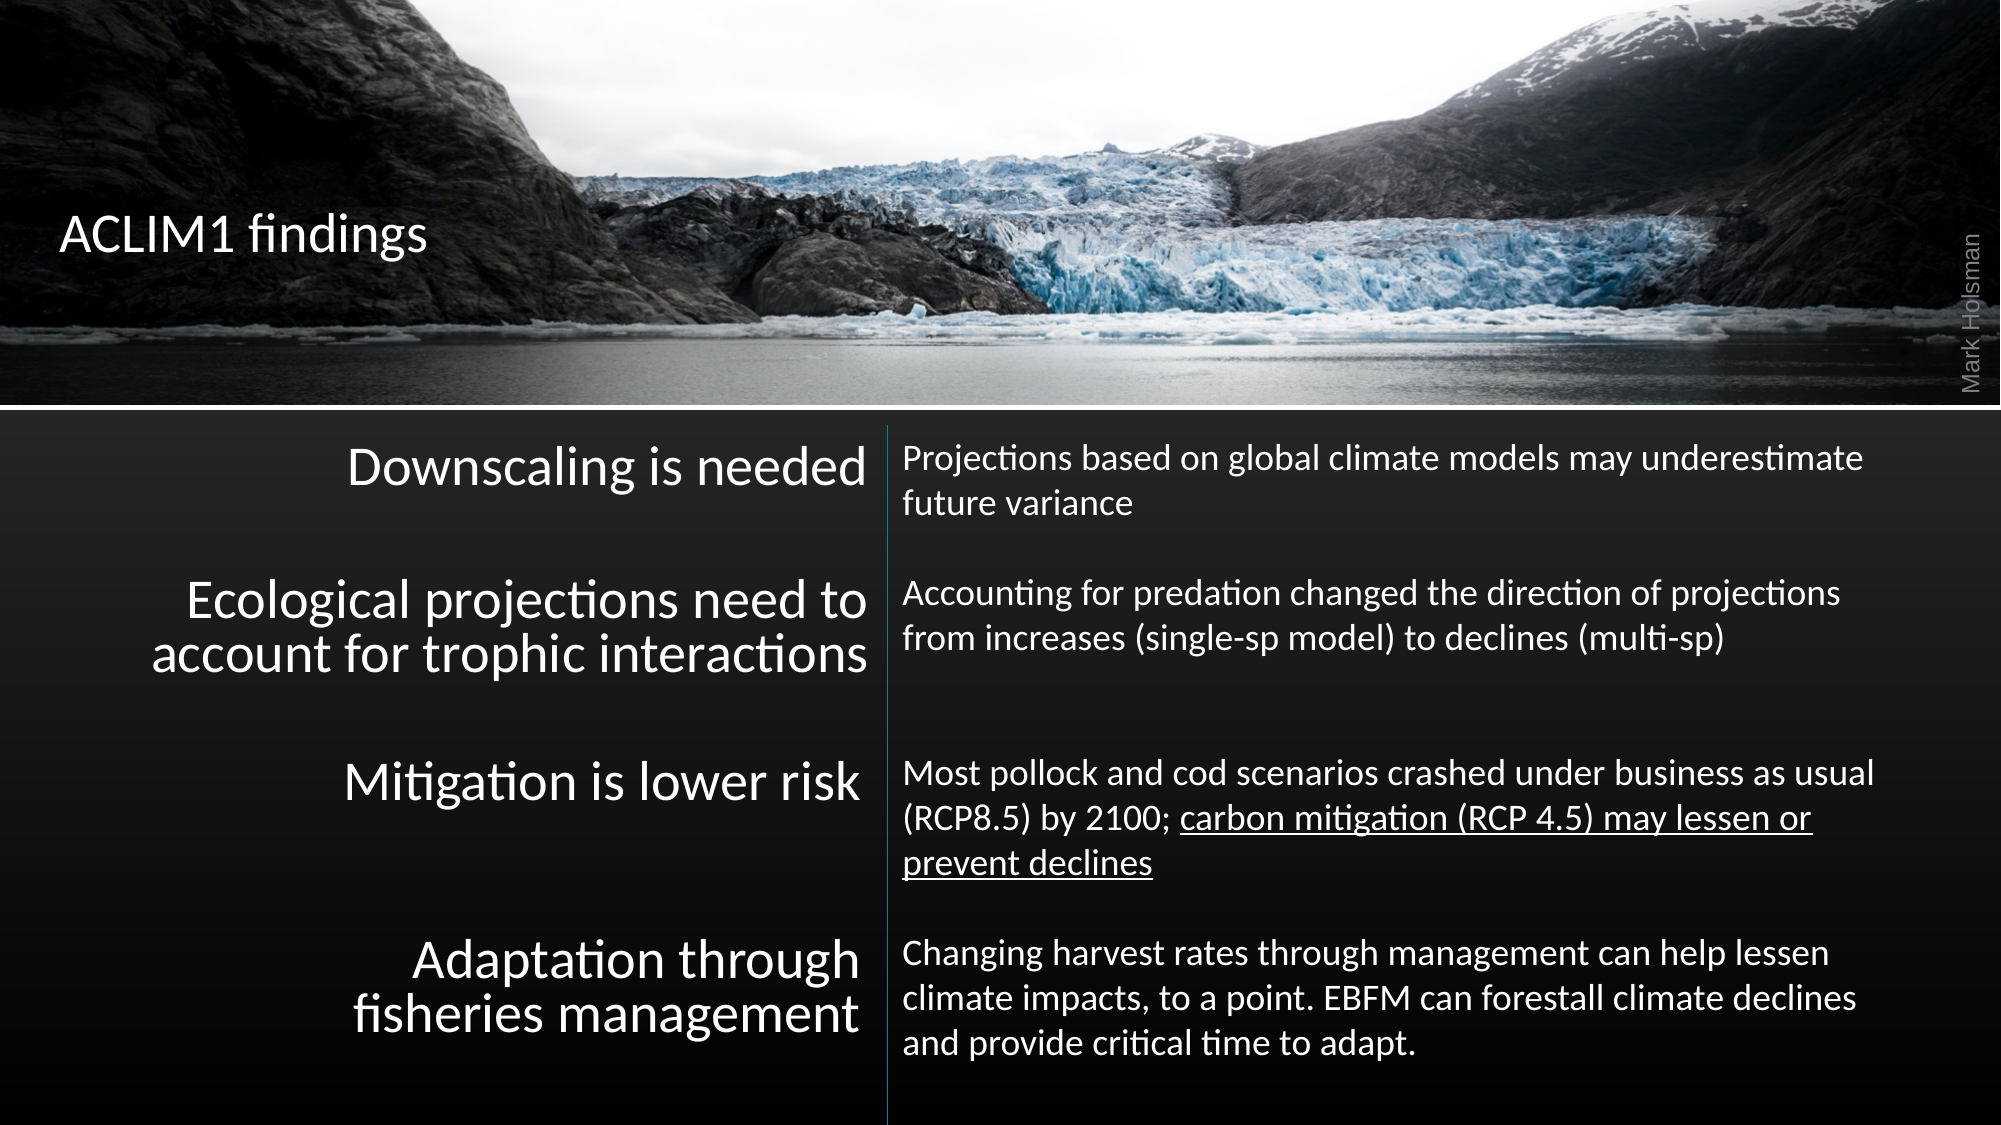

ACLIM1 findings
Projections based on global climate models may underestimate future variance

Accounting for predation changed the direction of projections from increases (single-sp model) to declines (multi-sp)

Most pollock and cod scenarios crashed under business as usual (RCP8.5) by 2100; carbon mitigation (RCP 4.5) may lessen or prevent declines

Changing harvest rates through management can help lessen climate impacts, to a point. EBFM can forestall climate declines and provide critical time to adapt.

Downscaling is needed
Ecological projections need to account for trophic interactions
Mitigation is lower risk
Adaptation through fisheries management